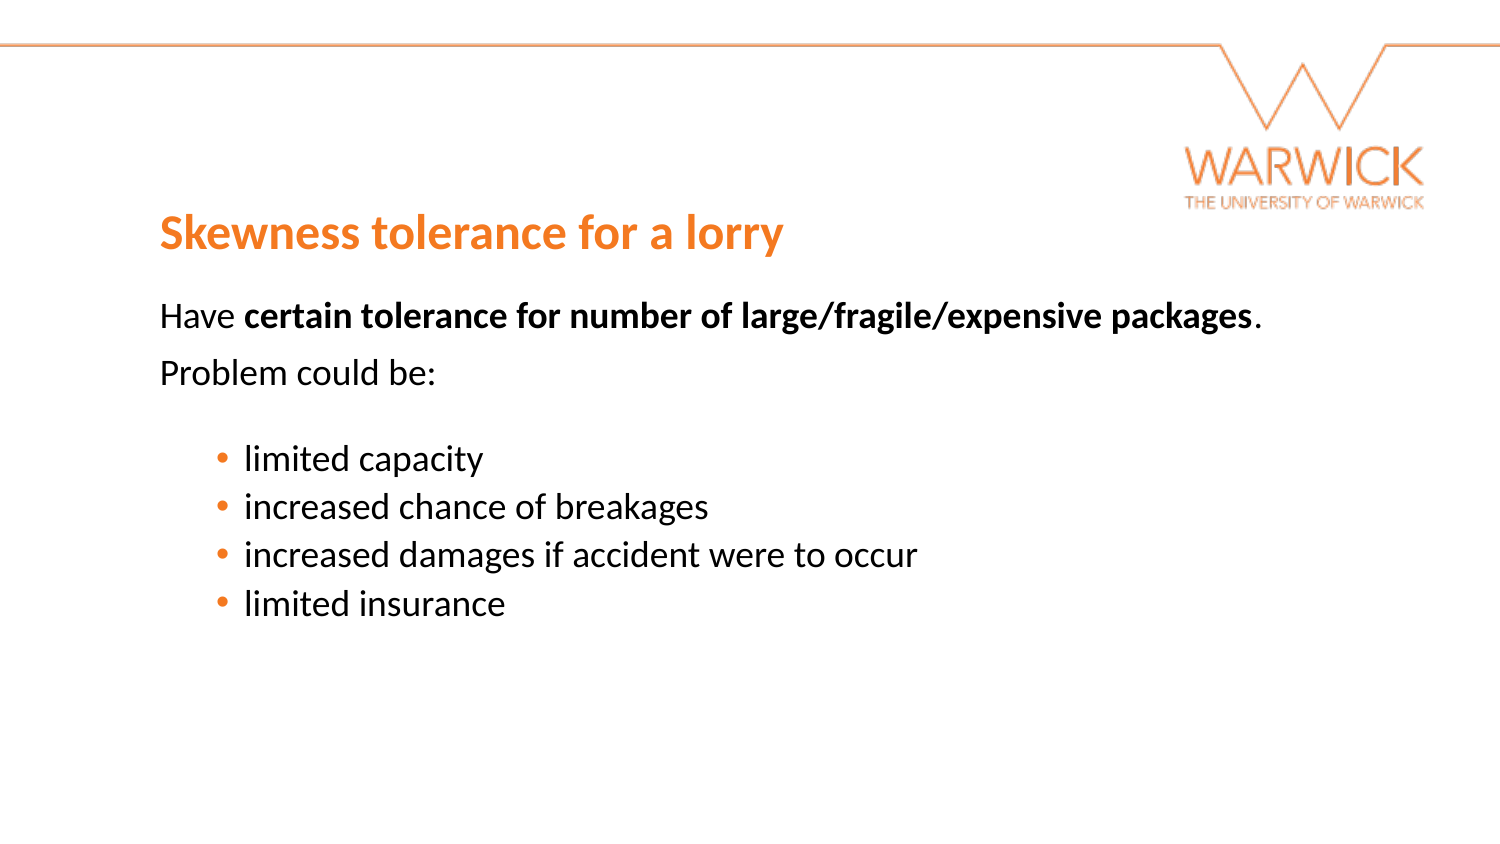

Skewness tolerance for a lorry

Have certain tolerance for number of large/fragile/expensive packages.
Problem could be:

limited capacity
increased chance of breakages
increased damages if accident were to occur
limited insurance